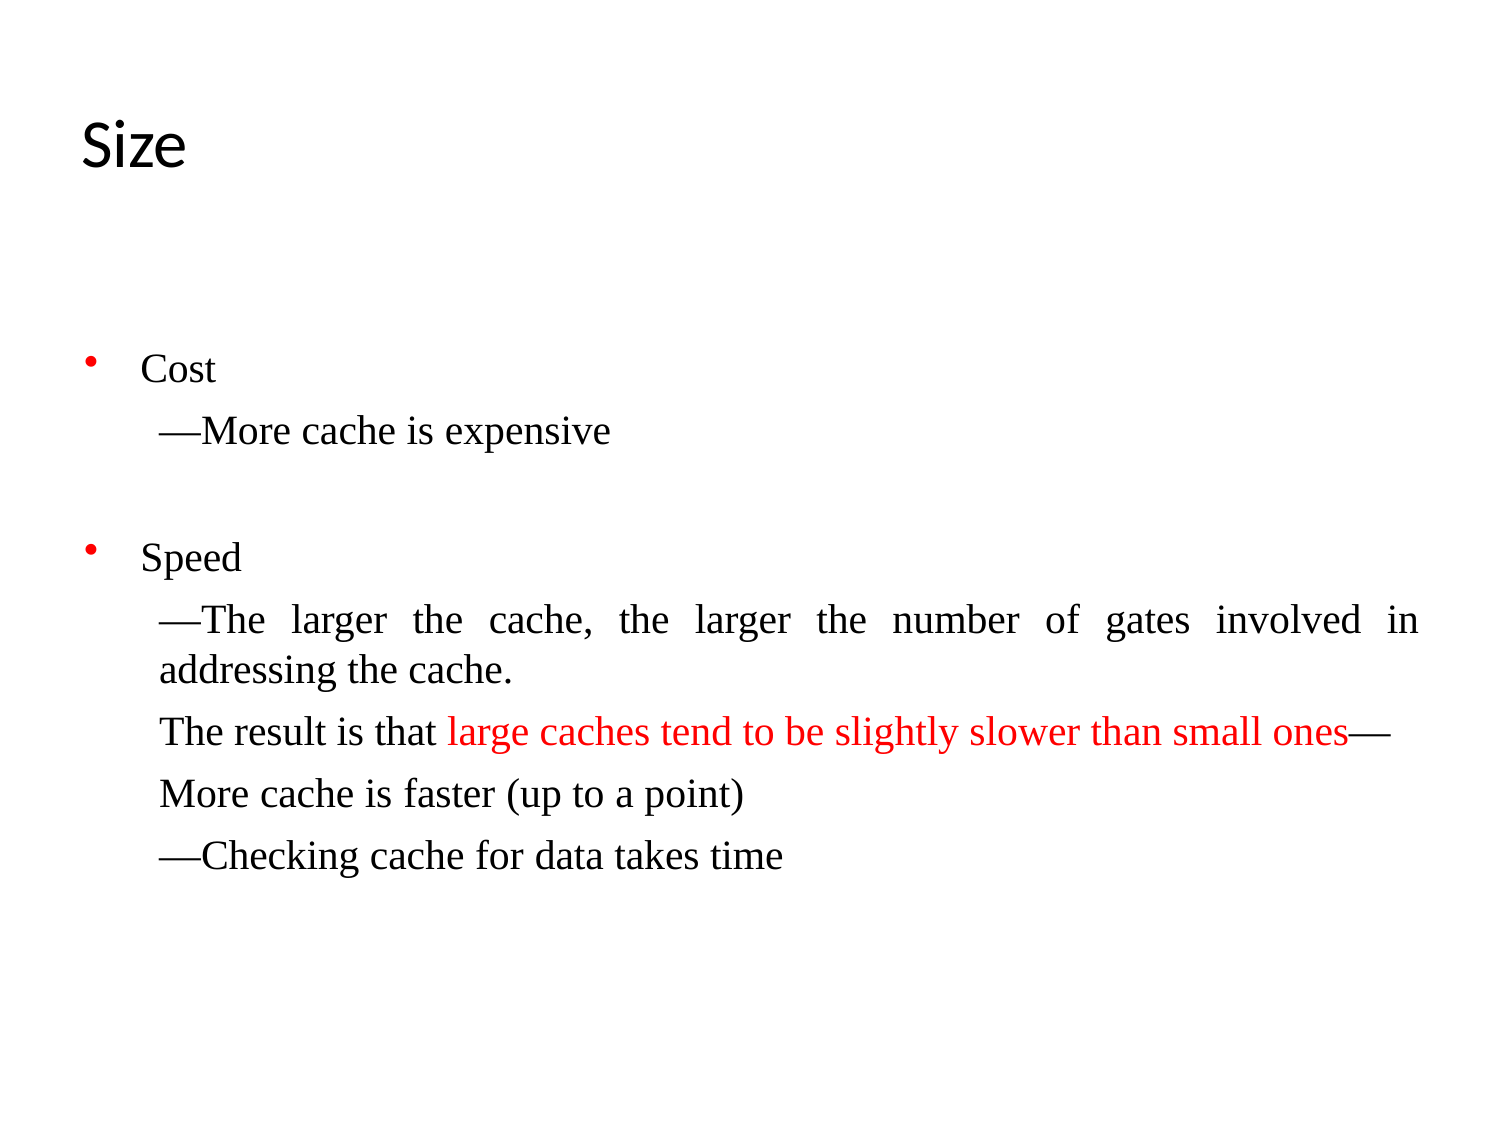

# Size
Cost
—More cache is expensive

Speed
—The larger the cache, the larger the number of gates involved in addressing the cache.
The result is that large caches tend to be slightly slower than small ones—
More cache is faster (up to a point)
—Checking cache for data takes time